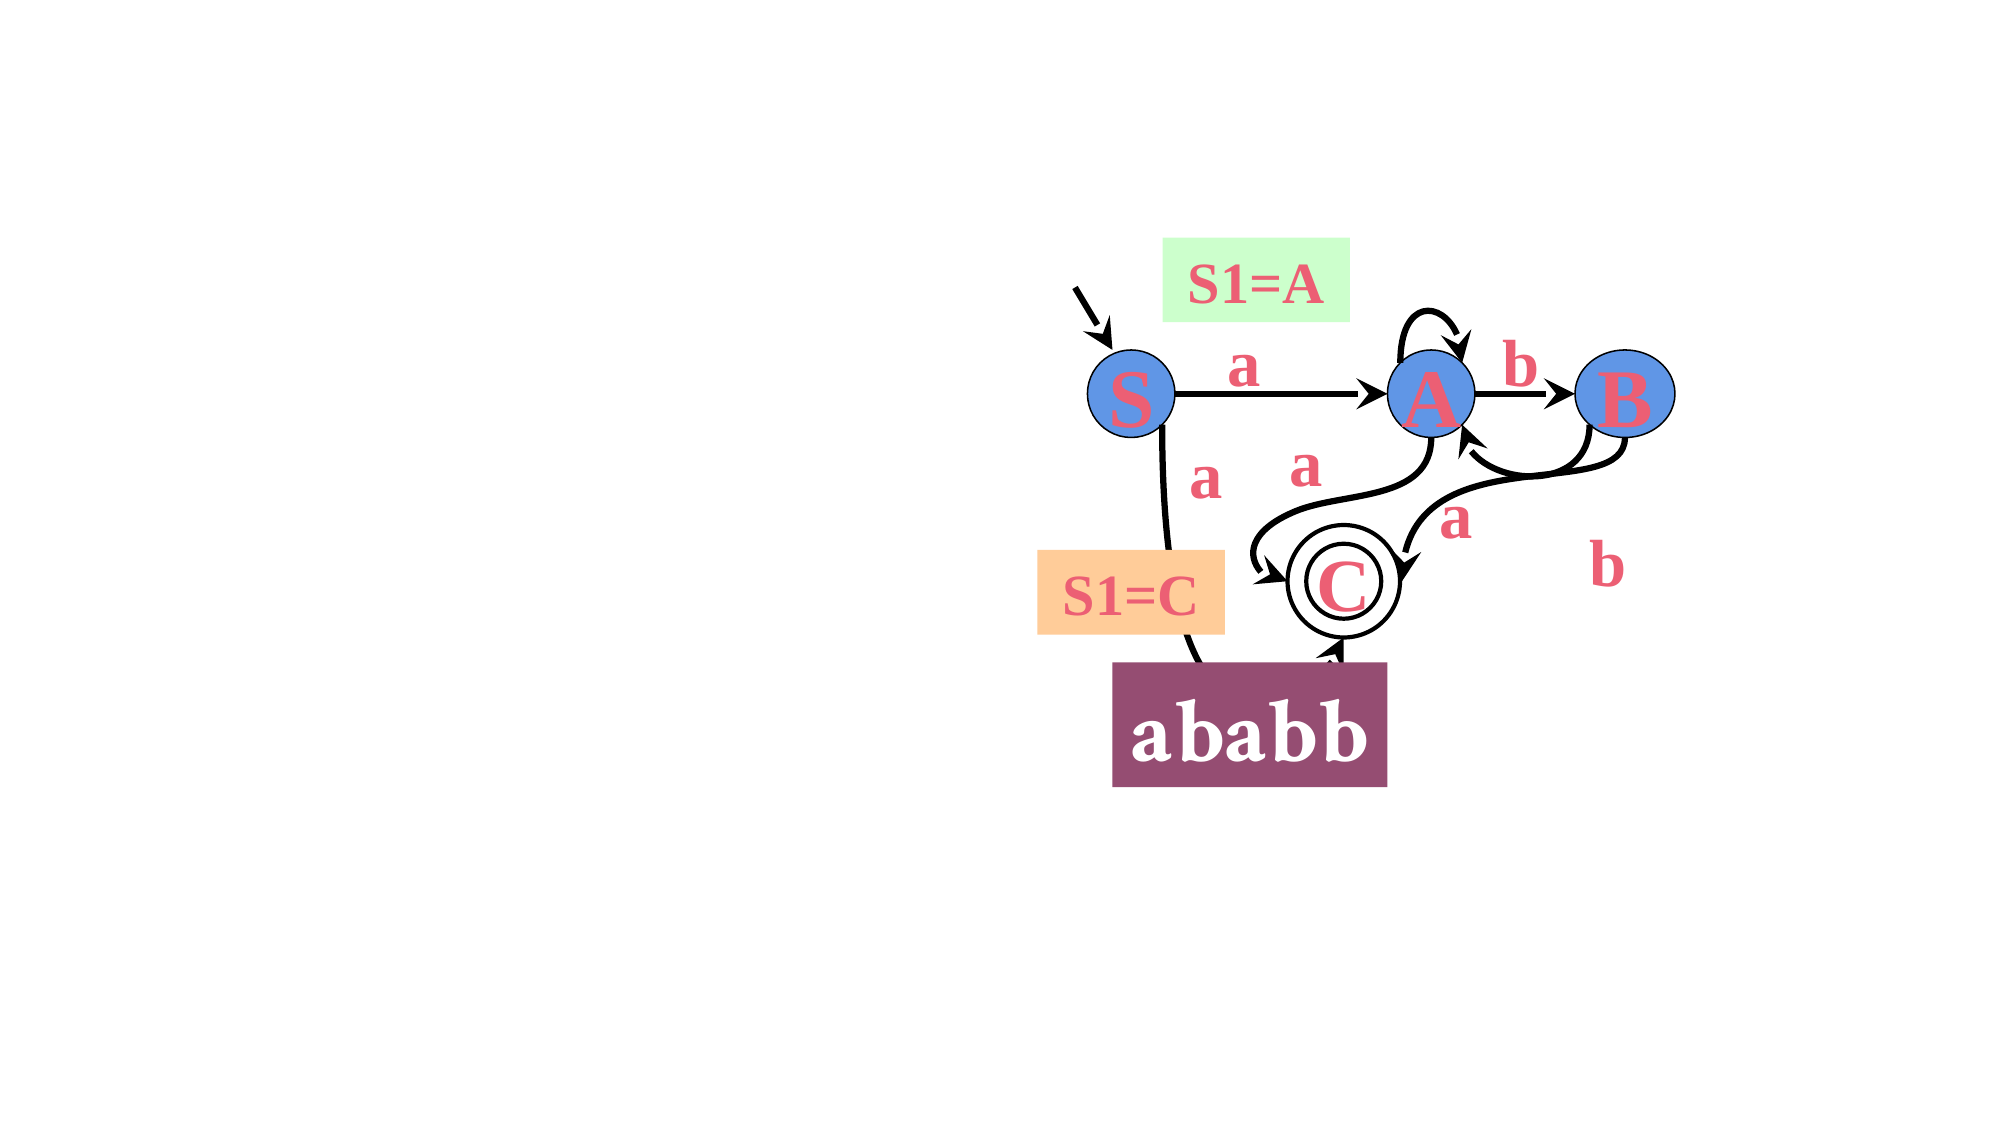

#
S1=A

a
b
S
A
B
a
a
a
b
C
S1=C
ababb

35